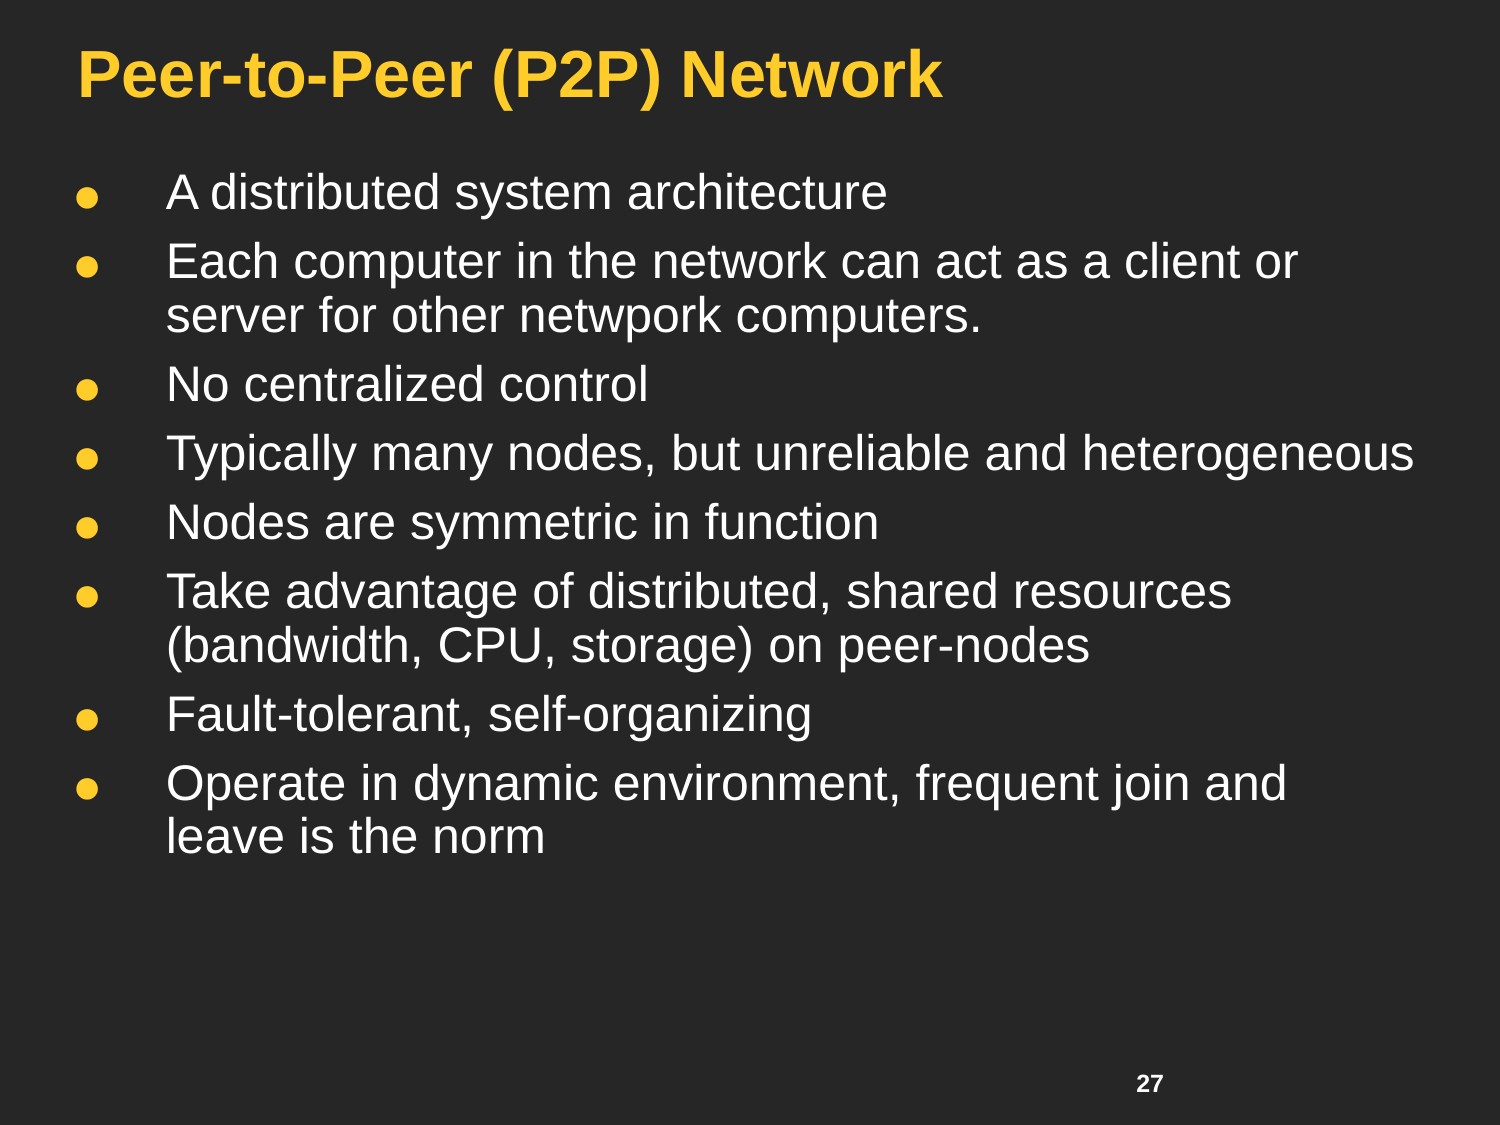

# Peer-to-Peer (P2P) Network
A distributed system architecture
Each computer in the network can act as a client or server for other netwpork computers.
No centralized control
Typically many nodes, but unreliable and heterogeneous
Nodes are symmetric in function
Take advantage of distributed, shared resources (bandwidth, CPU, storage) on peer-nodes
Fault-tolerant, self-organizing
Operate in dynamic environment, frequent join and leave is the norm